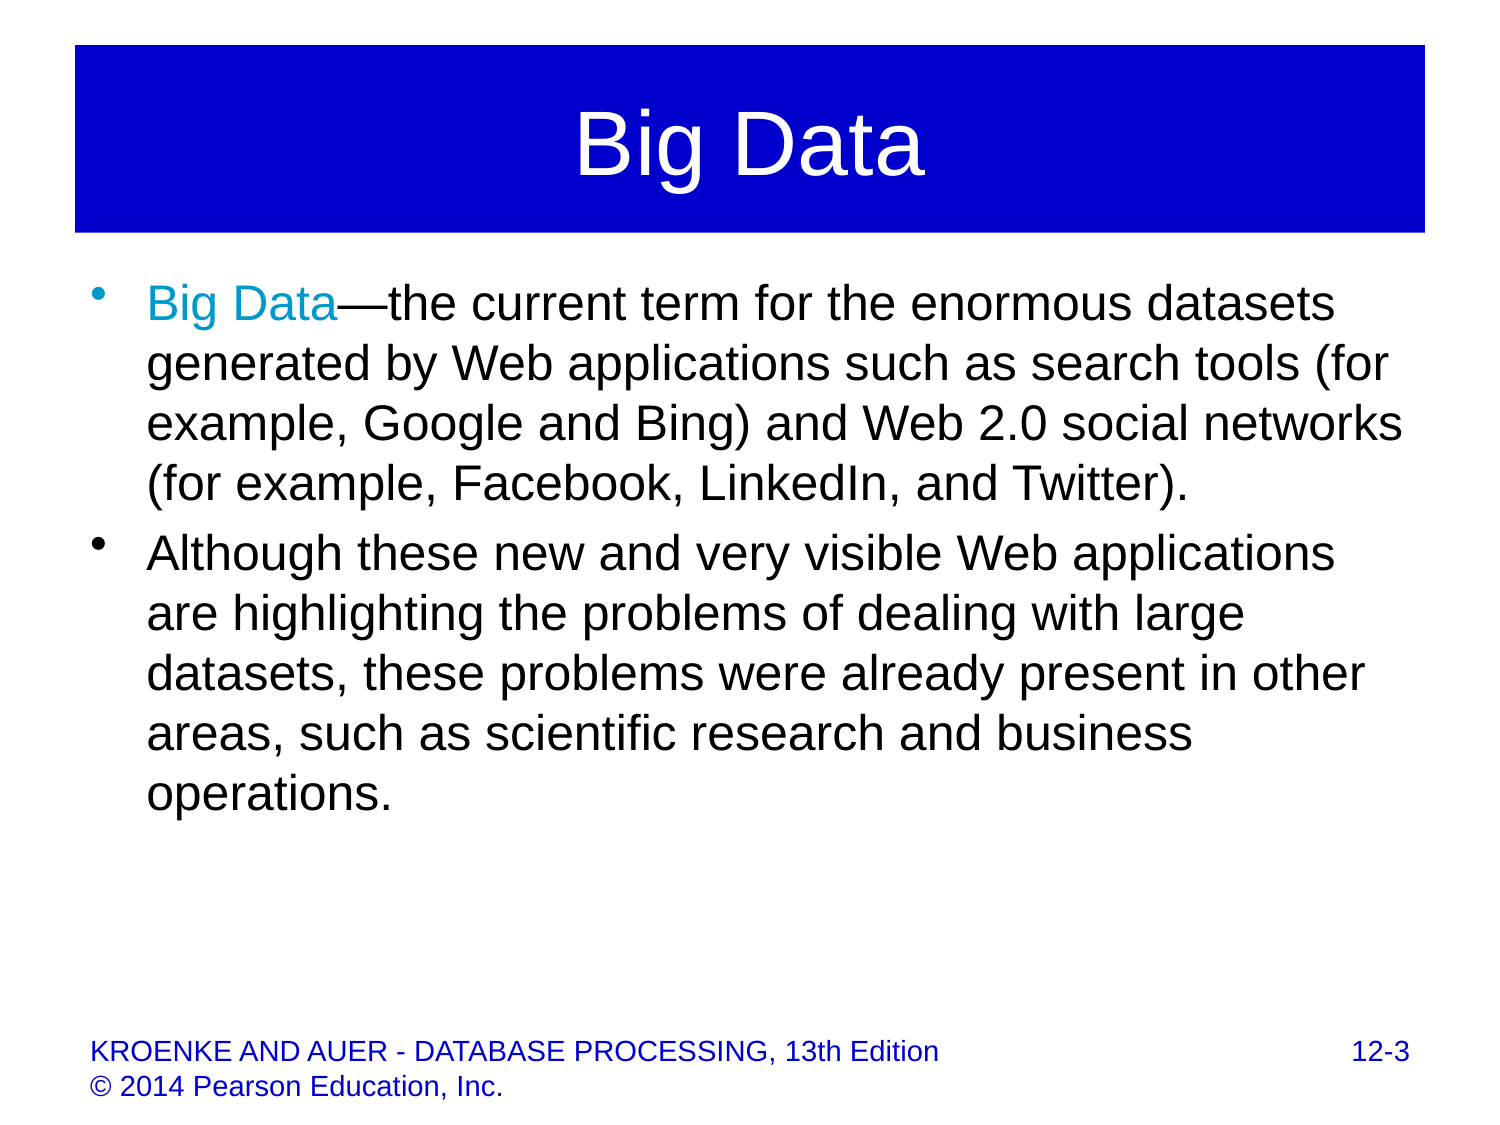

# Big Data
Big Data—the current term for the enormous datasets generated by Web applications such as search tools (for example, Google and Bing) and Web 2.0 social networks (for example, Facebook, LinkedIn, and Twitter).
Although these new and very visible Web applications are highlighting the problems of dealing with large datasets, these problems were already present in other areas, such as scientific research and business operations.
12-3

KROENKE AND AUER - DATABASE PROCESSING, 13th Edition  © 2014 Pearson Education, Inc.